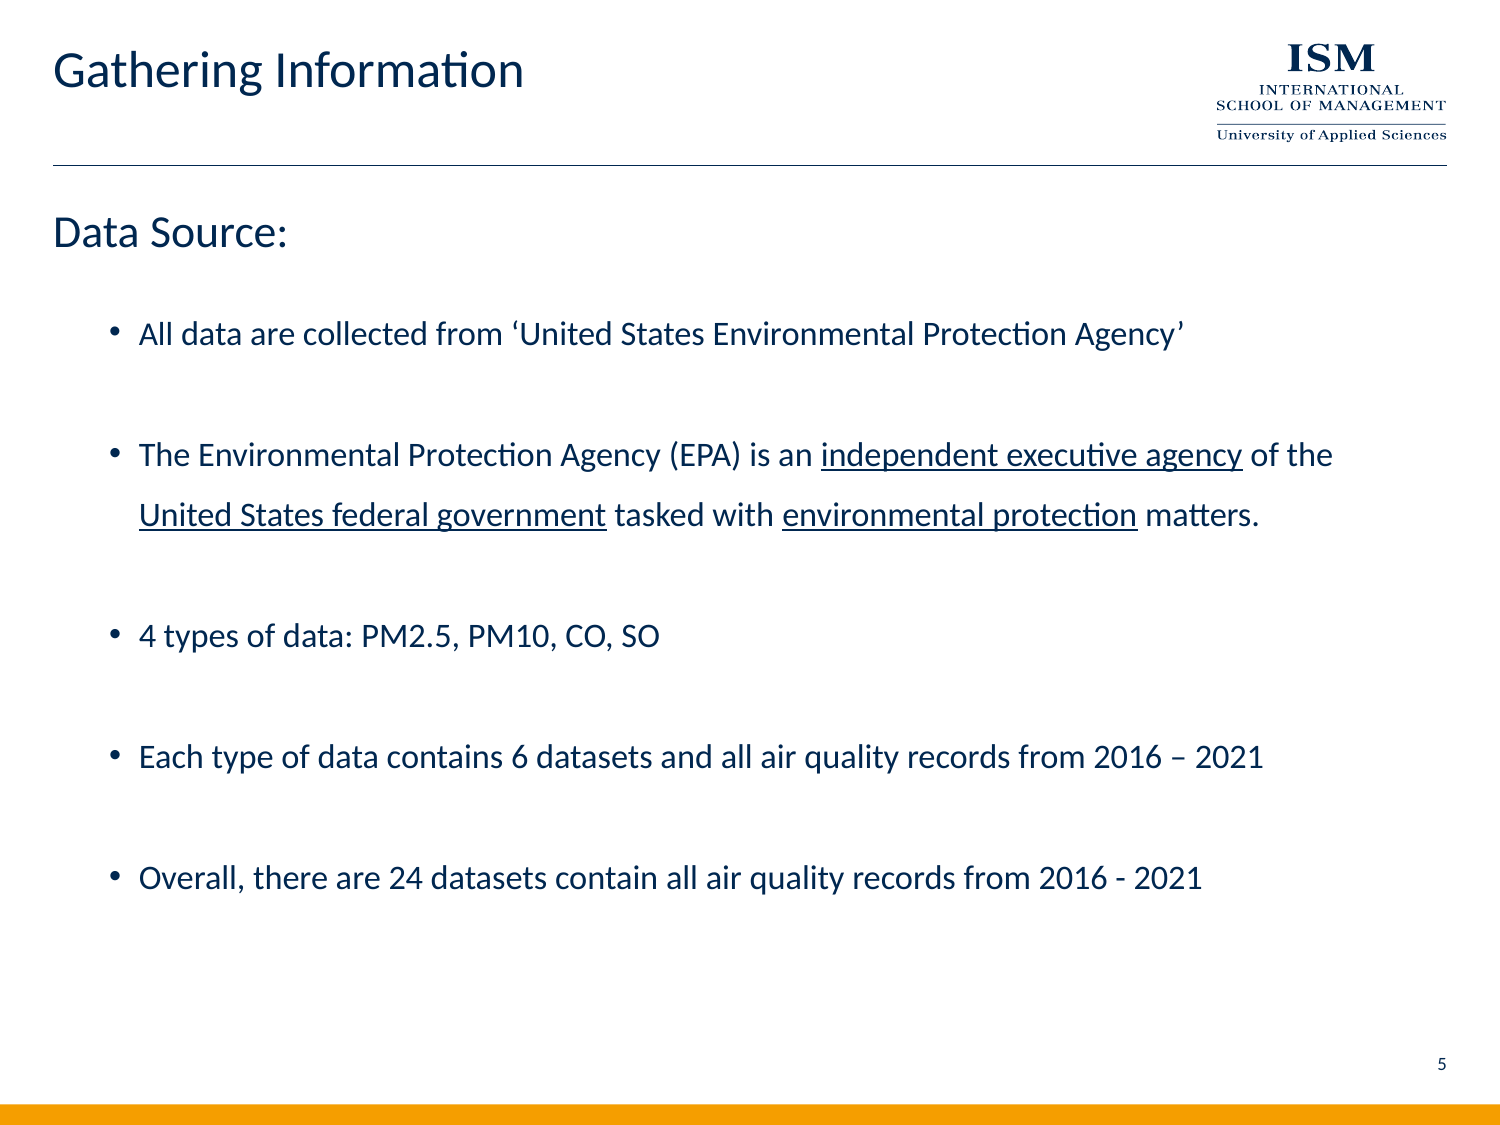

# Gathering Information
Data Source:
All data are collected from ‘United States Environmental Protection Agency’

The Environmental Protection Agency (EPA) is an independent executive agency of the United States federal government tasked with environmental protection matters.

4 types of data: PM2.5, PM10, CO, SO

Each type of data contains 6 datasets and all air quality records from 2016 – 2021

Overall, there are 24 datasets contain all air quality records from 2016 - 2021

5